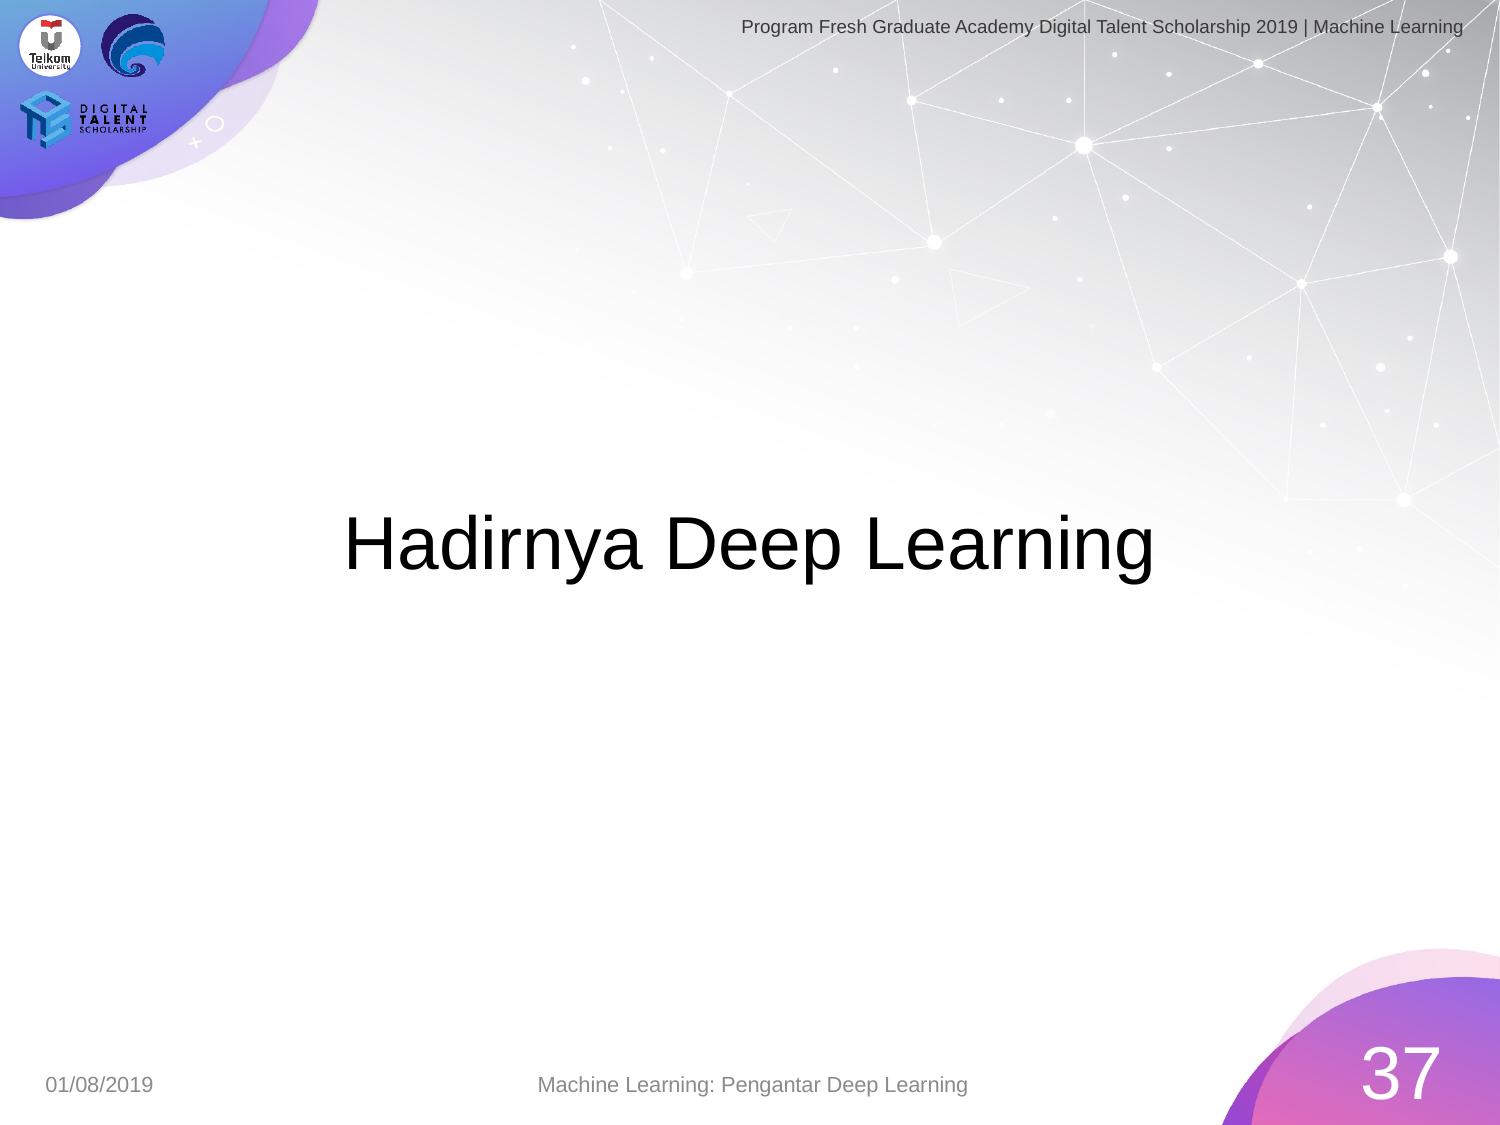

# Hadirnya Deep Learning
37
Machine Learning: Pengantar Deep Learning
01/08/2019